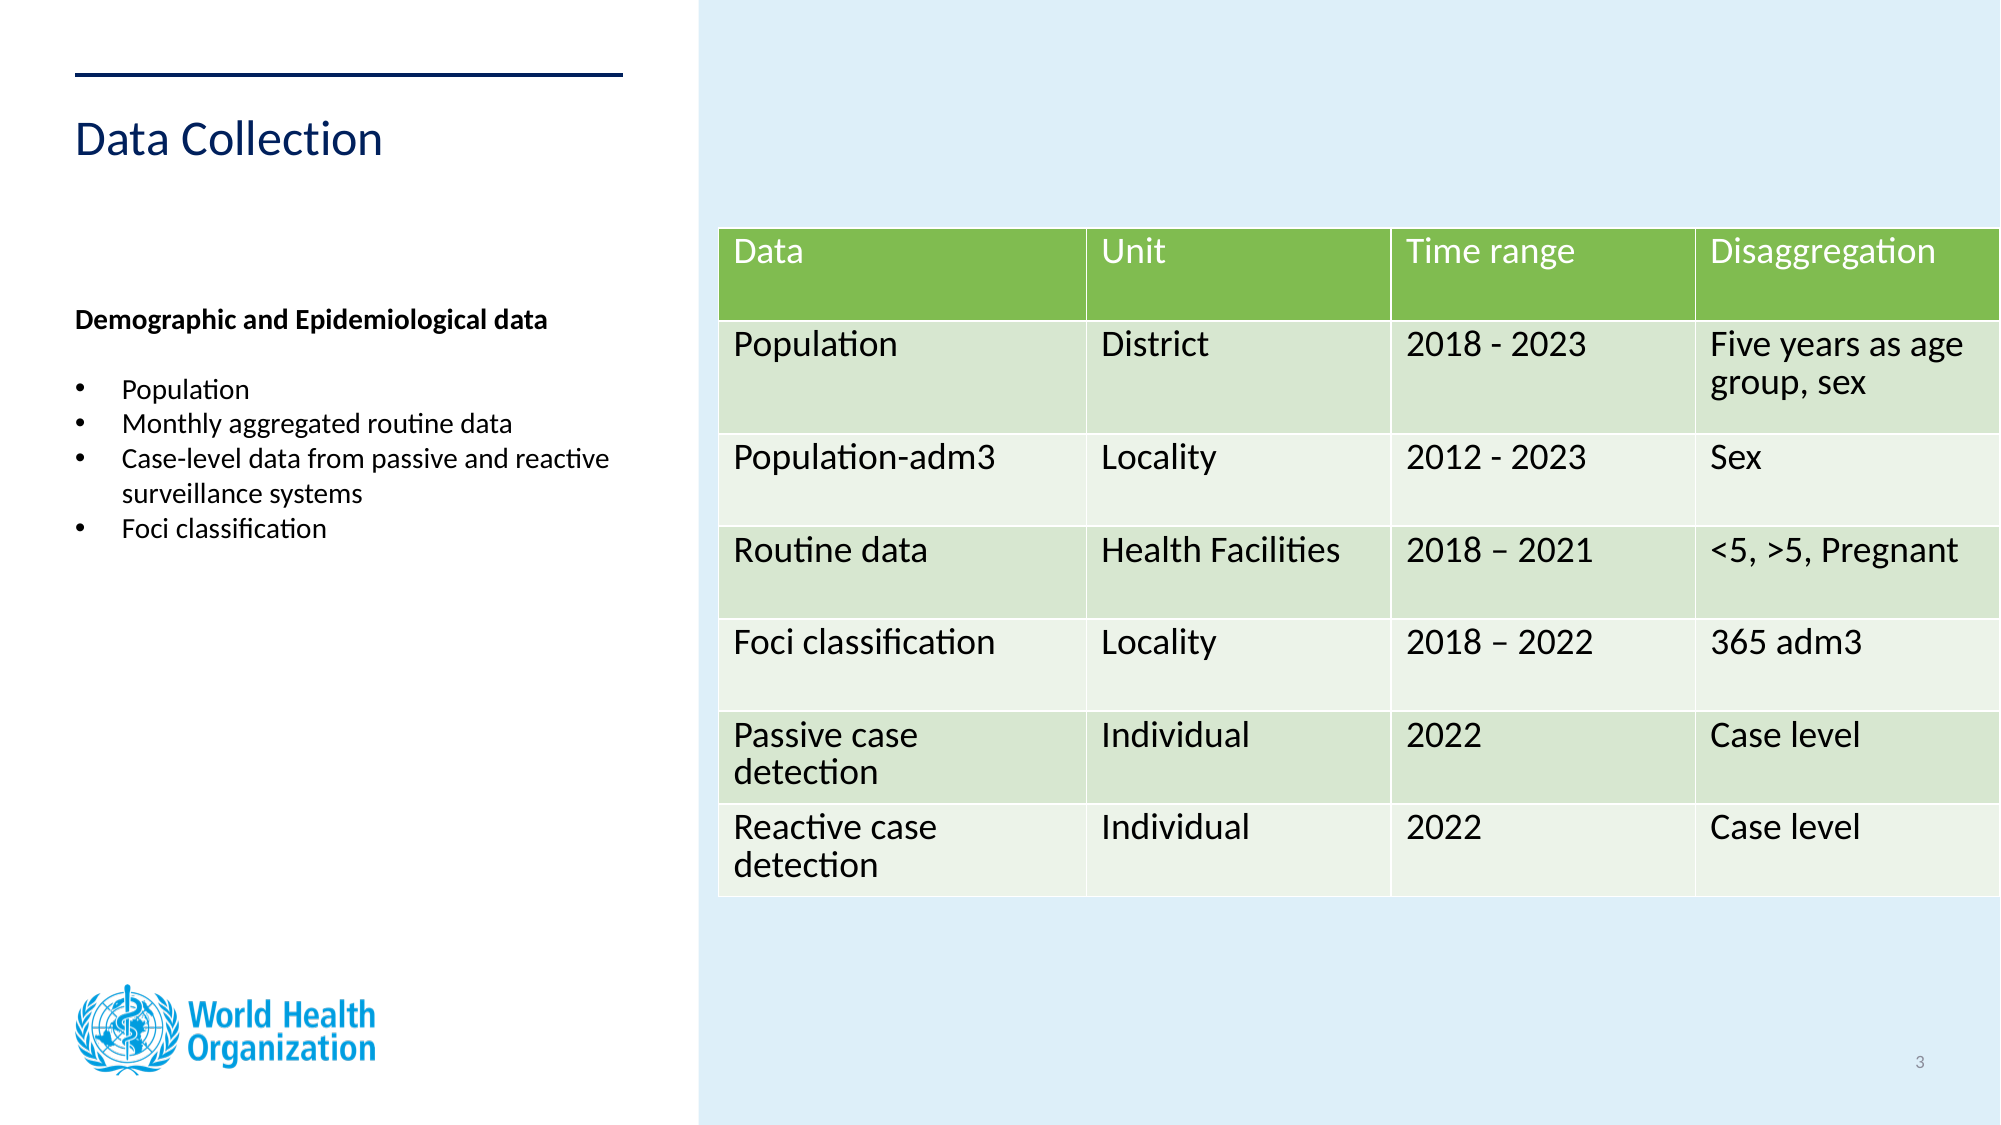

# Data Collection
| Data | Unit | Time range | Disaggregation |
| --- | --- | --- | --- |
| Population | District | 2018 - 2023 | Five years as age group, sex |
| Population-adm3 | Locality | 2012 - 2023 | Sex |
| Routine data | Health Facilities | 2018 – 2021 | <5, >5, Pregnant |
| Foci classification | Locality | 2018 – 2022 | 365 adm3 |
| Passive case detection | Individual | 2022 | Case level |
| Reactive case detection | Individual | 2022 | Case level |
Demographic and Epidemiological data

Population
Monthly aggregated routine data
Case-level data from passive and reactive surveillance systems
Foci classification

3